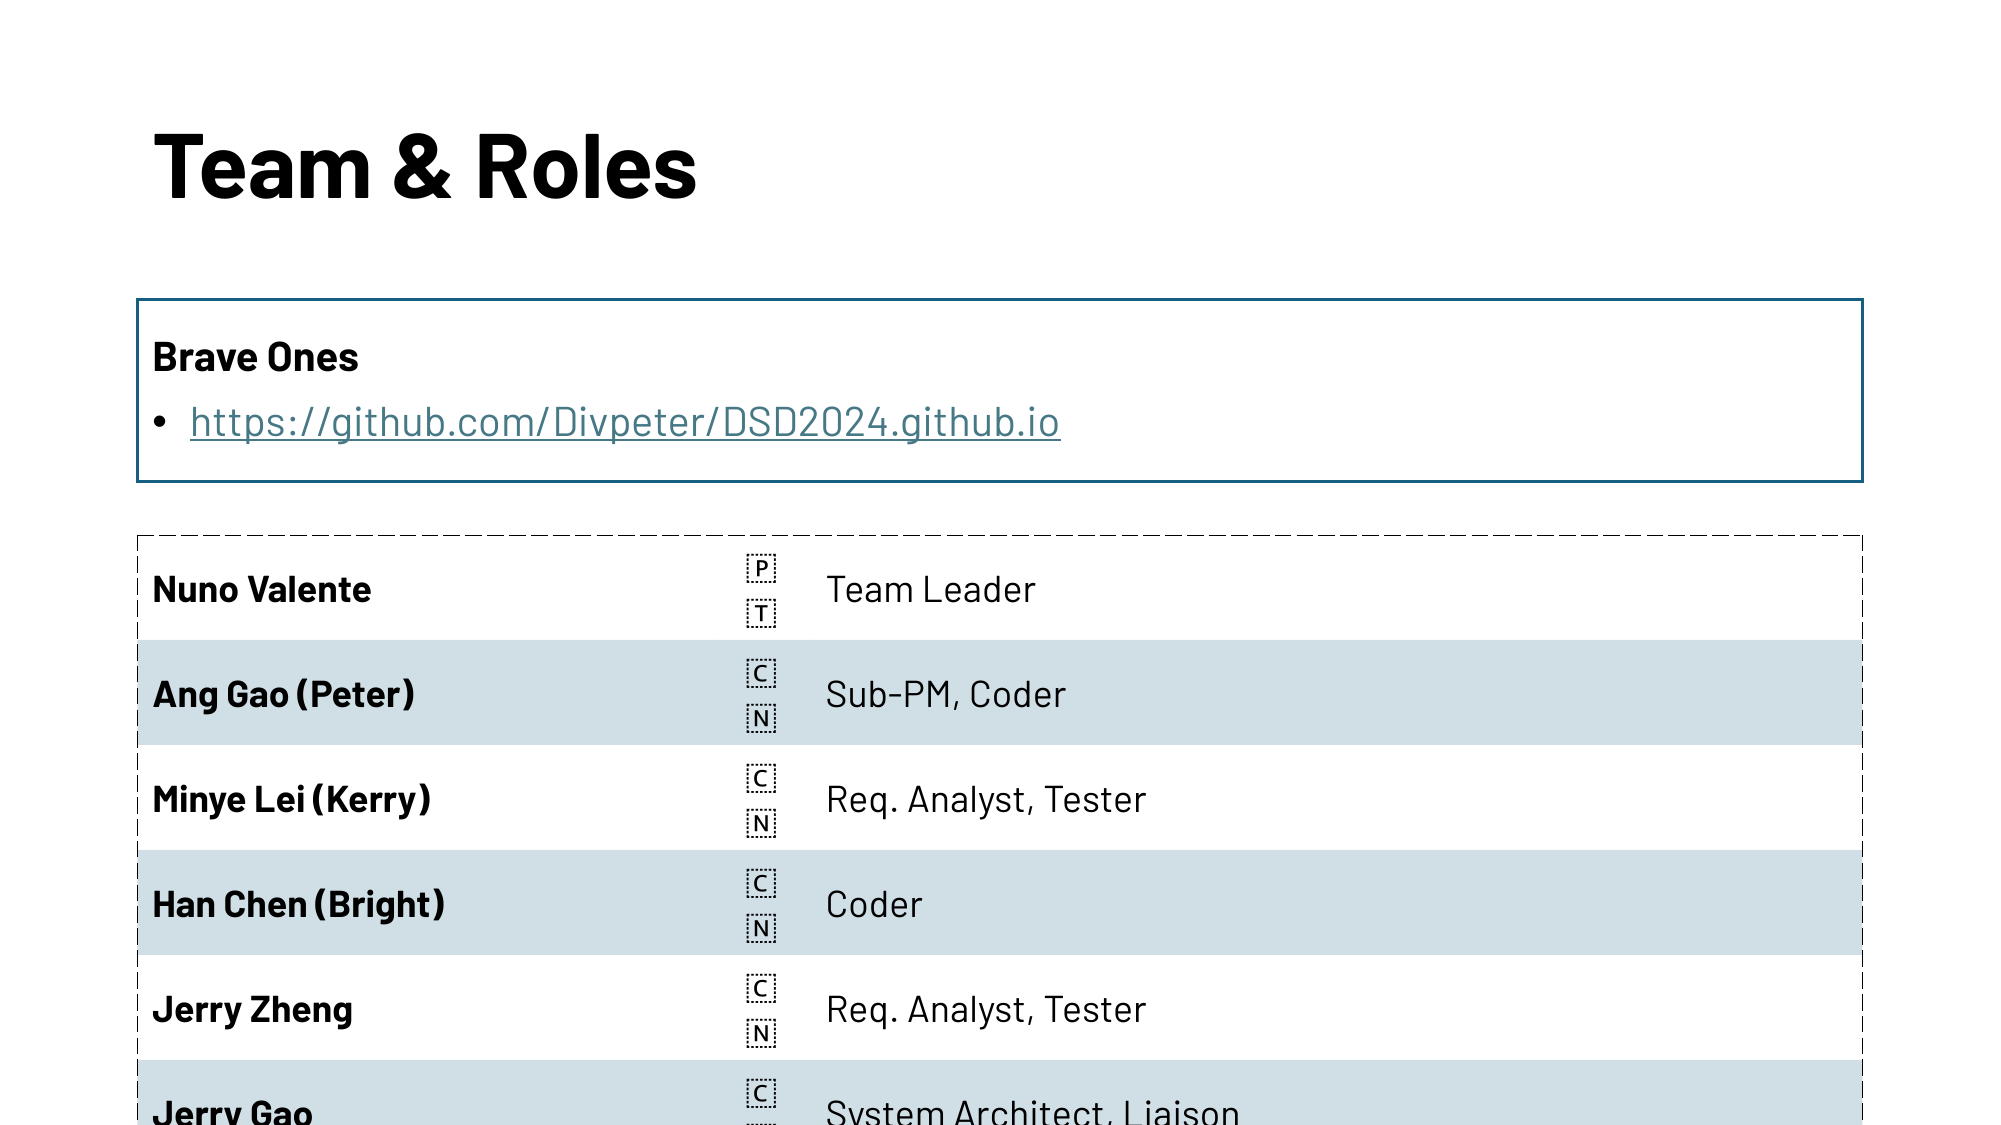

# Team & Roles
Brave Ones
https://github.com/Divpeter/DSD2024.github.io
| Nuno Valente | 🇵🇹 | Team Leader |
| --- | --- | --- |
| Ang Gao (Peter) | 🇨🇳 | Sub-PM, Coder |
| Minye Lei (Kerry) | 🇨🇳 | Req. Analyst, Tester |
| Han Chen (Bright) | 🇨🇳 | Coder |
| Jerry Zheng | 🇨🇳 | Req. Analyst, Tester |
| Jerry Gao | 🇨🇳 | System Architect, Liaison |